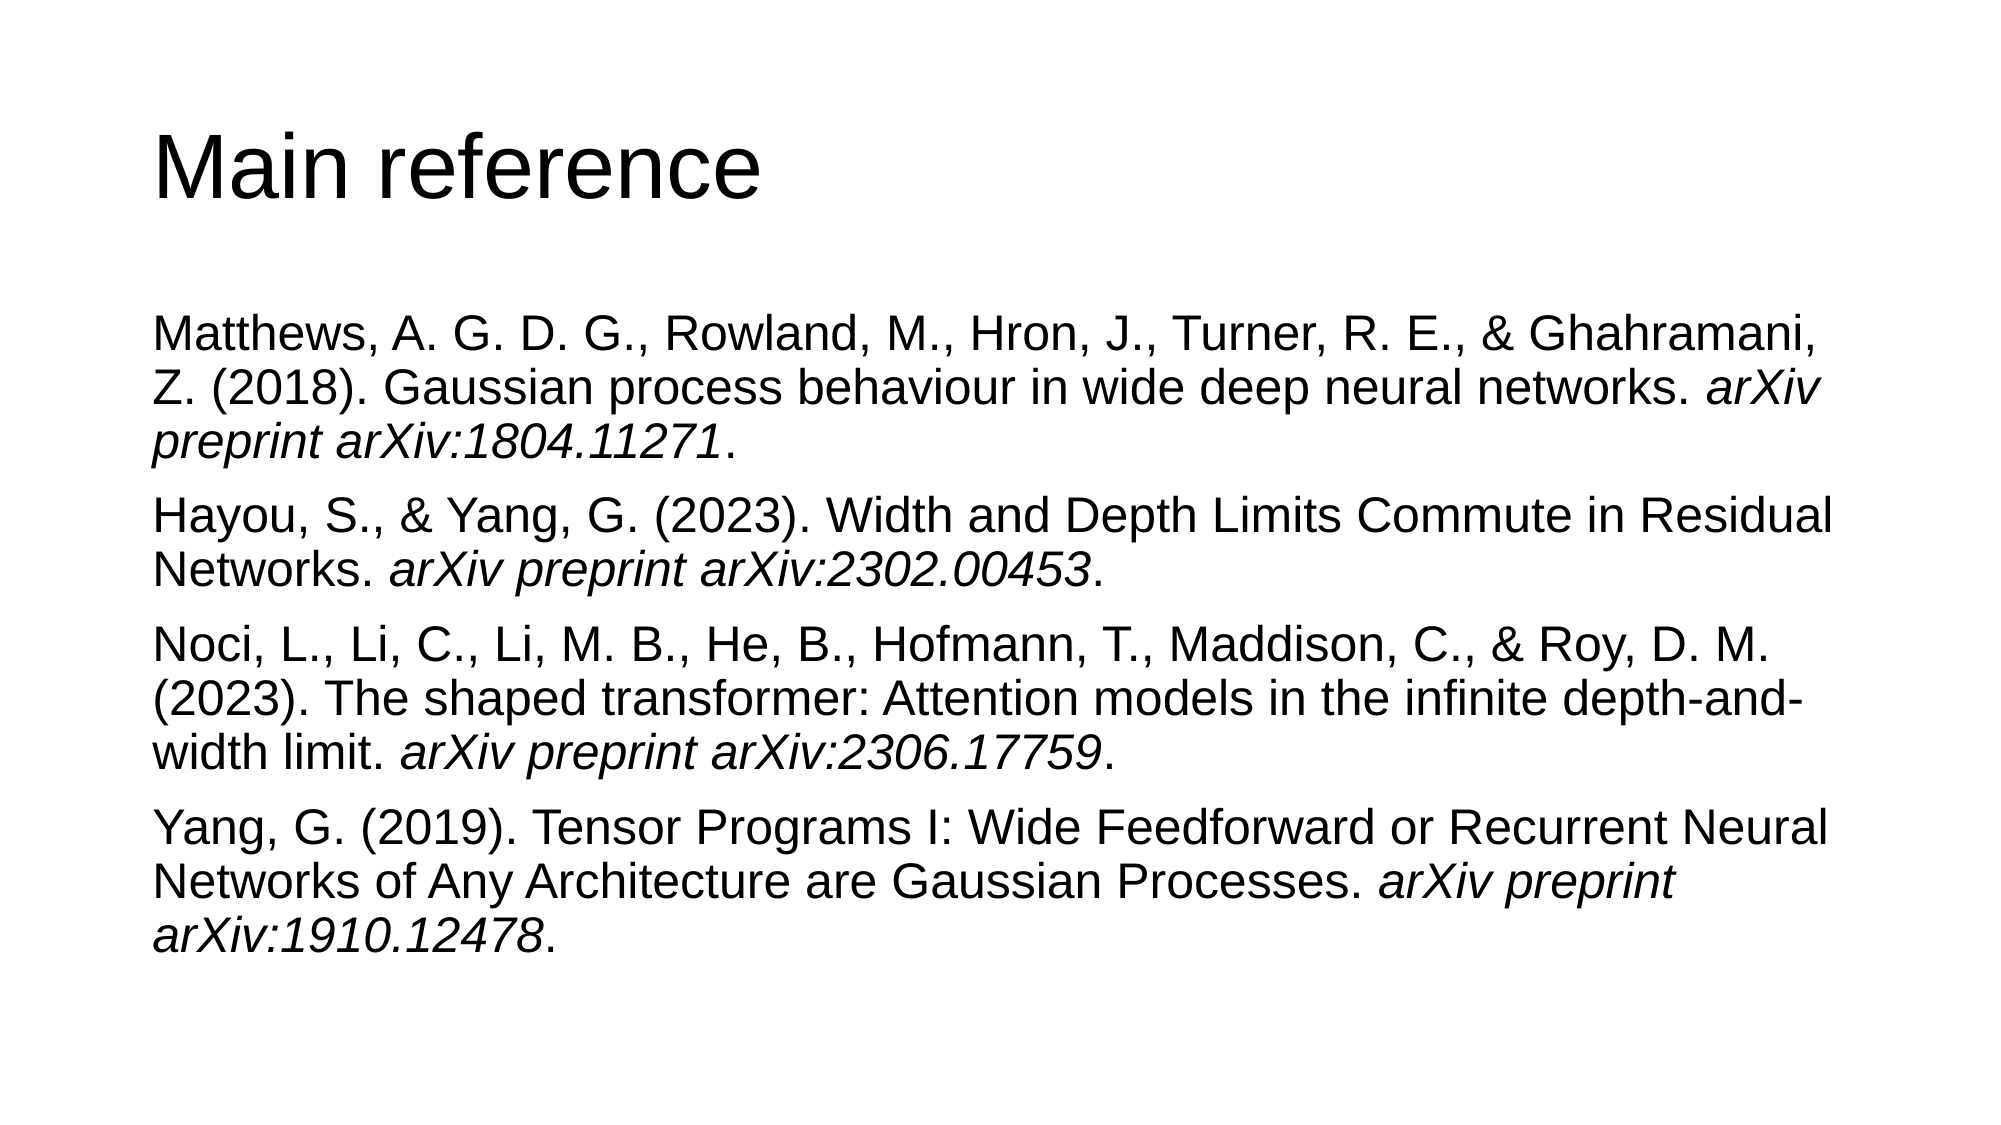

# Main reference
Matthews, A. G. D. G., Rowland, M., Hron, J., Turner, R. E., & Ghahramani, Z. (2018). Gaussian process behaviour in wide deep neural networks. arXiv preprint arXiv:1804.11271.
Hayou, S., & Yang, G. (2023). Width and Depth Limits Commute in Residual Networks. arXiv preprint arXiv:2302.00453.
Noci, L., Li, C., Li, M. B., He, B., Hofmann, T., Maddison, C., & Roy, D. M. (2023). The shaped transformer: Attention models in the infinite depth-and-width limit. arXiv preprint arXiv:2306.17759.
Yang, G. (2019). Tensor Programs I: Wide Feedforward or Recurrent Neural Networks of Any Architecture are Gaussian Processes. arXiv preprint arXiv:1910.12478.